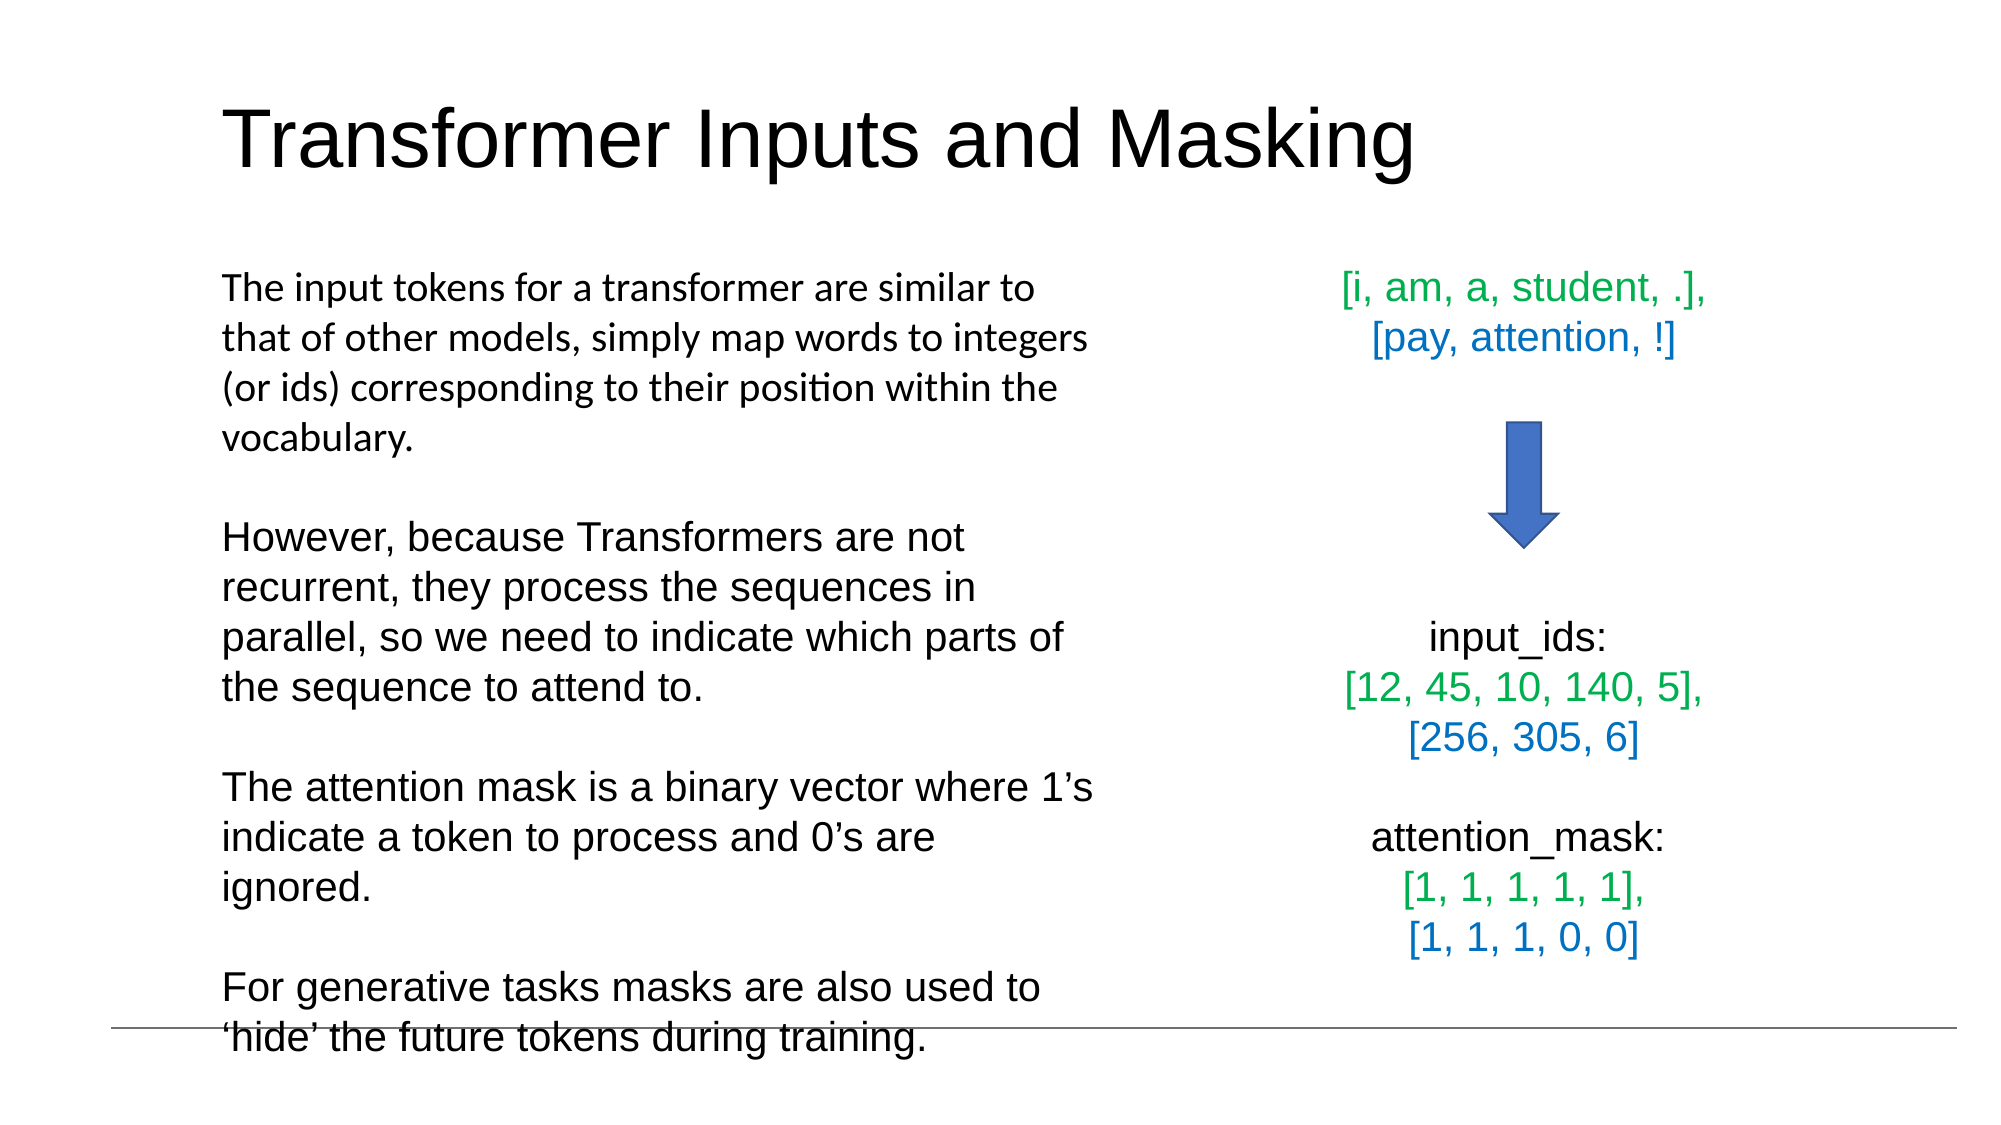

Transformer Inputs and Masking
The input tokens for a transformer are similar to that of other models, simply map words to integers (or ids) corresponding to their position within the vocabulary.

However, because Transformers are not recurrent, they process the sequences in parallel, so we need to indicate which parts of the sequence to attend to.

The attention mask is a binary vector where 1’s indicate a token to process and 0’s are ignored.

For generative tasks masks are also used to ‘hide’ the future tokens during training.
[i, am, a, student, .],
[pay, attention, !]

input_ids:
[12, 45, 10, 140, 5],
[256, 305, 6]

attention_mask:
[1, 1, 1, 1, 1],
[1, 1, 1, 0, 0]